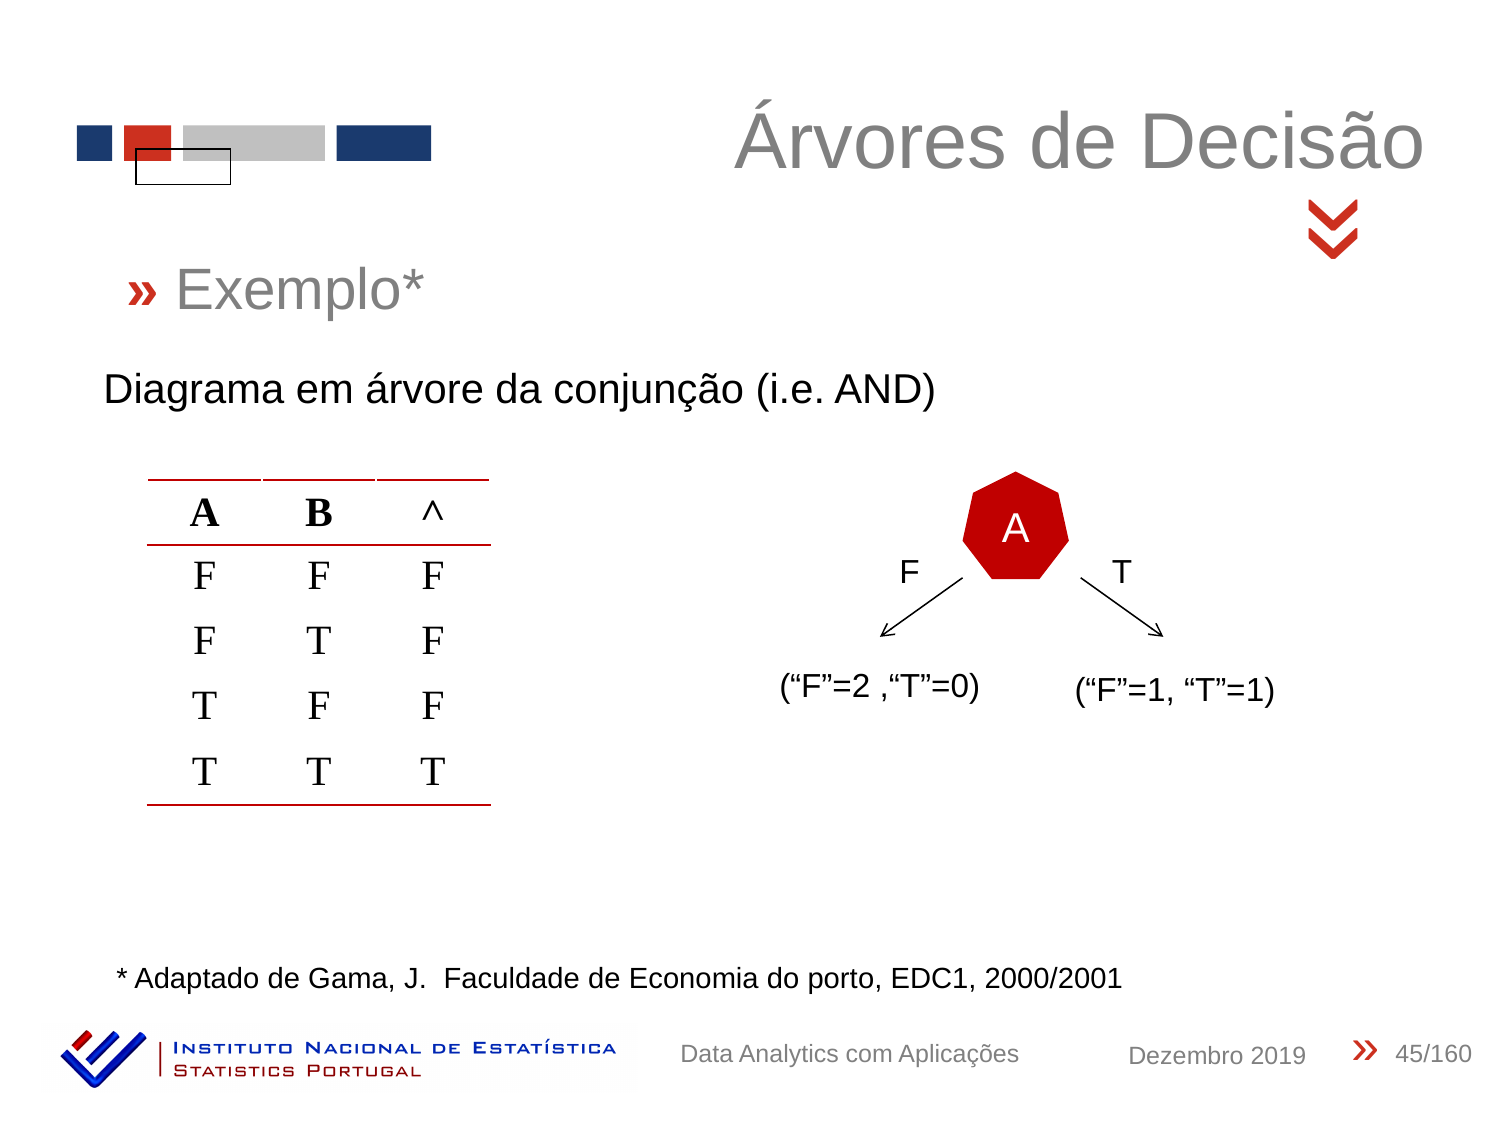

Árvores de Decisão
«
» Exemplo*
Diagrama em árvore da conjunção (i.e. AND)
A
| A | B | ˄ |
| --- | --- | --- |
| F | F | F |
| F | T | F |
| T | F | F |
| T | T | T |
F
T
(“F”=2 ,“T”=0)
(“F”=1, “T”=1)
* Adaptado de Gama, J.  Faculdade de Economia do porto, EDC1, 2000/2001
45